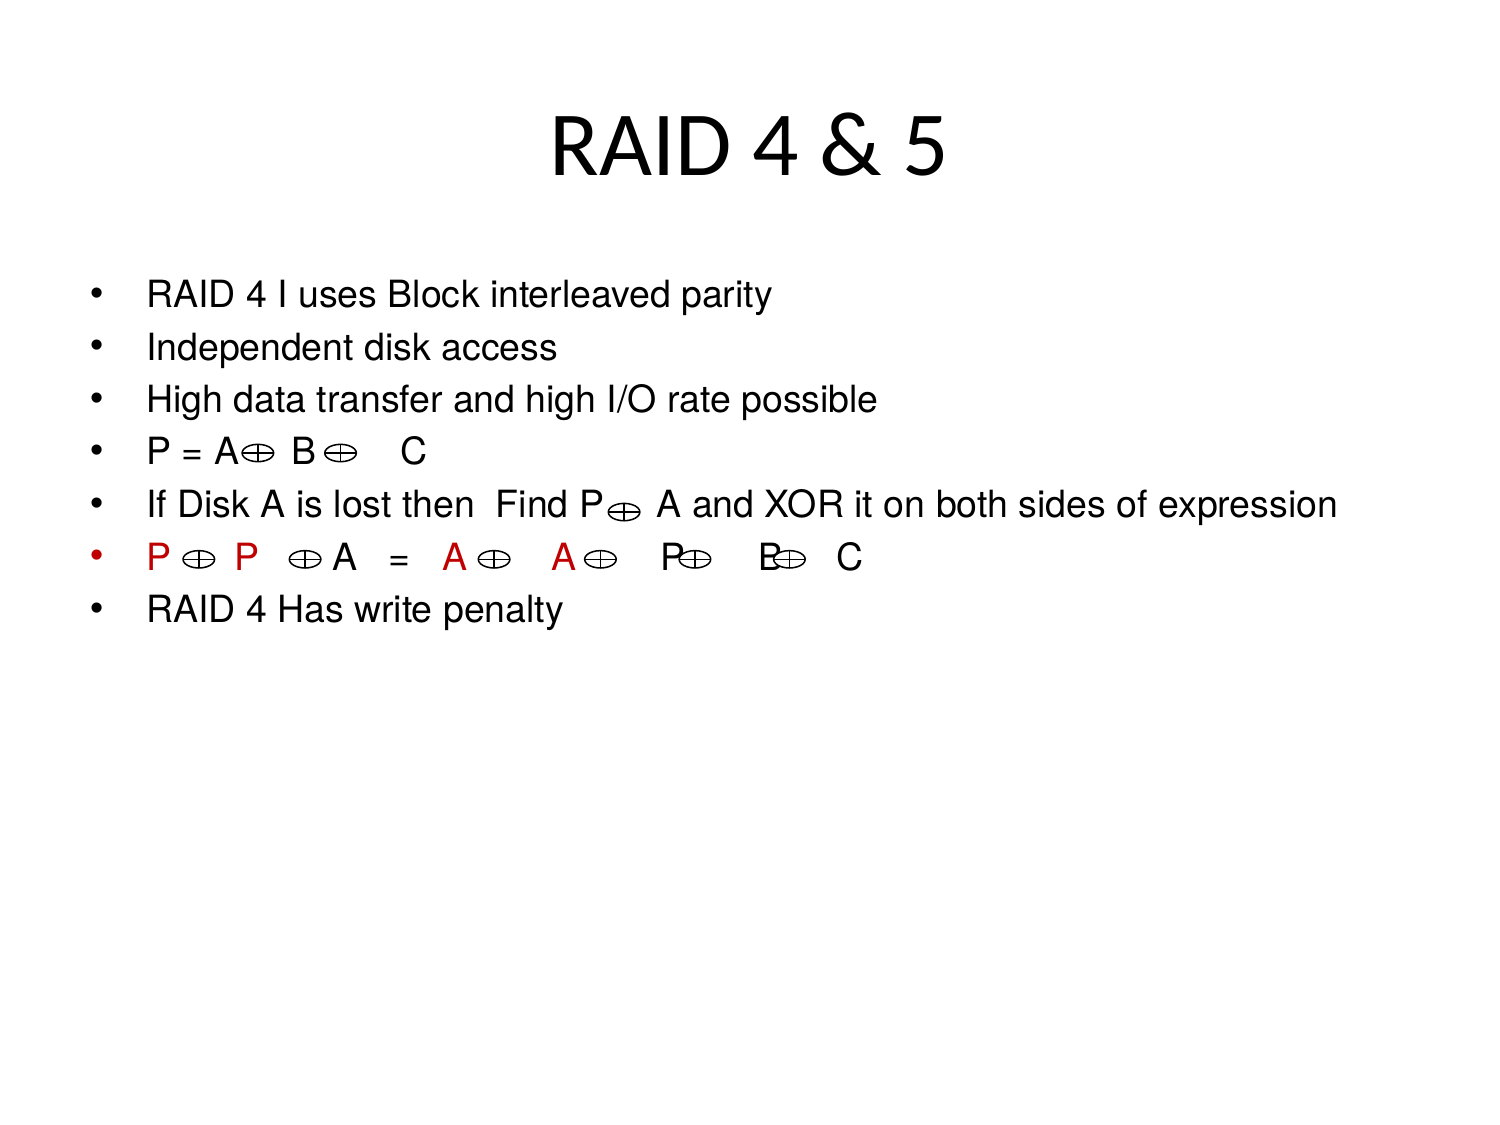

# RAID 4 & 5
RAID 4 I uses Block interleaved parity
Independent disk access
High data transfer and high I/O rate possible
P = A     B        C
If Disk A is lost then  Find P     A and XOR it on both sides of expression
P      P       A   =   A        A        P       B     C
RAID 4 Has write penalty